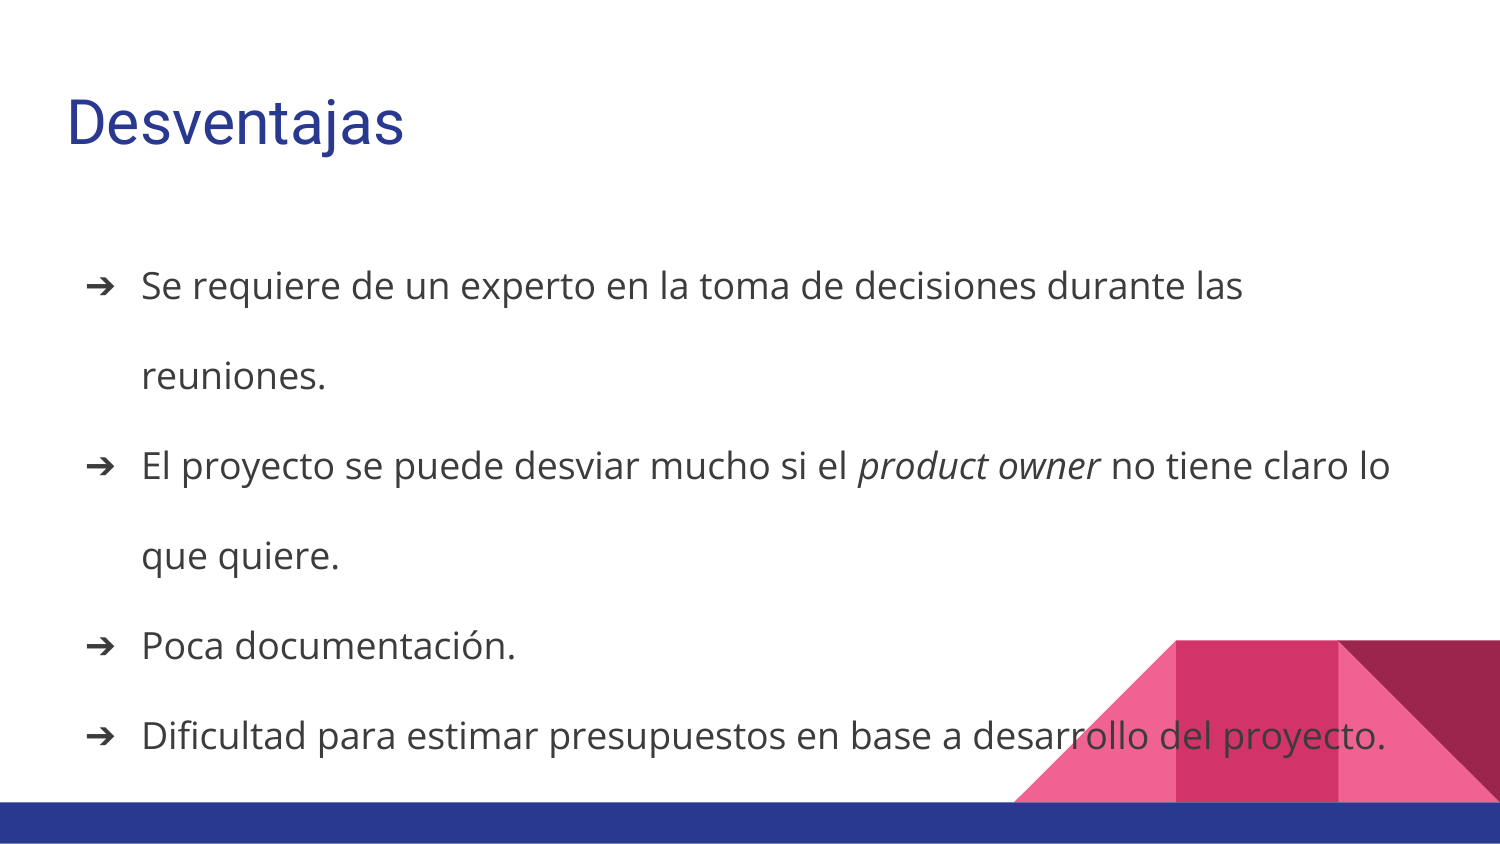

# Desventajas
Se requiere de un experto en la toma de decisiones durante las reuniones.
El proyecto se puede desviar mucho si el product owner no tiene claro lo que quiere.
Poca documentación.
Dificultad para estimar presupuestos en base a desarrollo del proyecto.